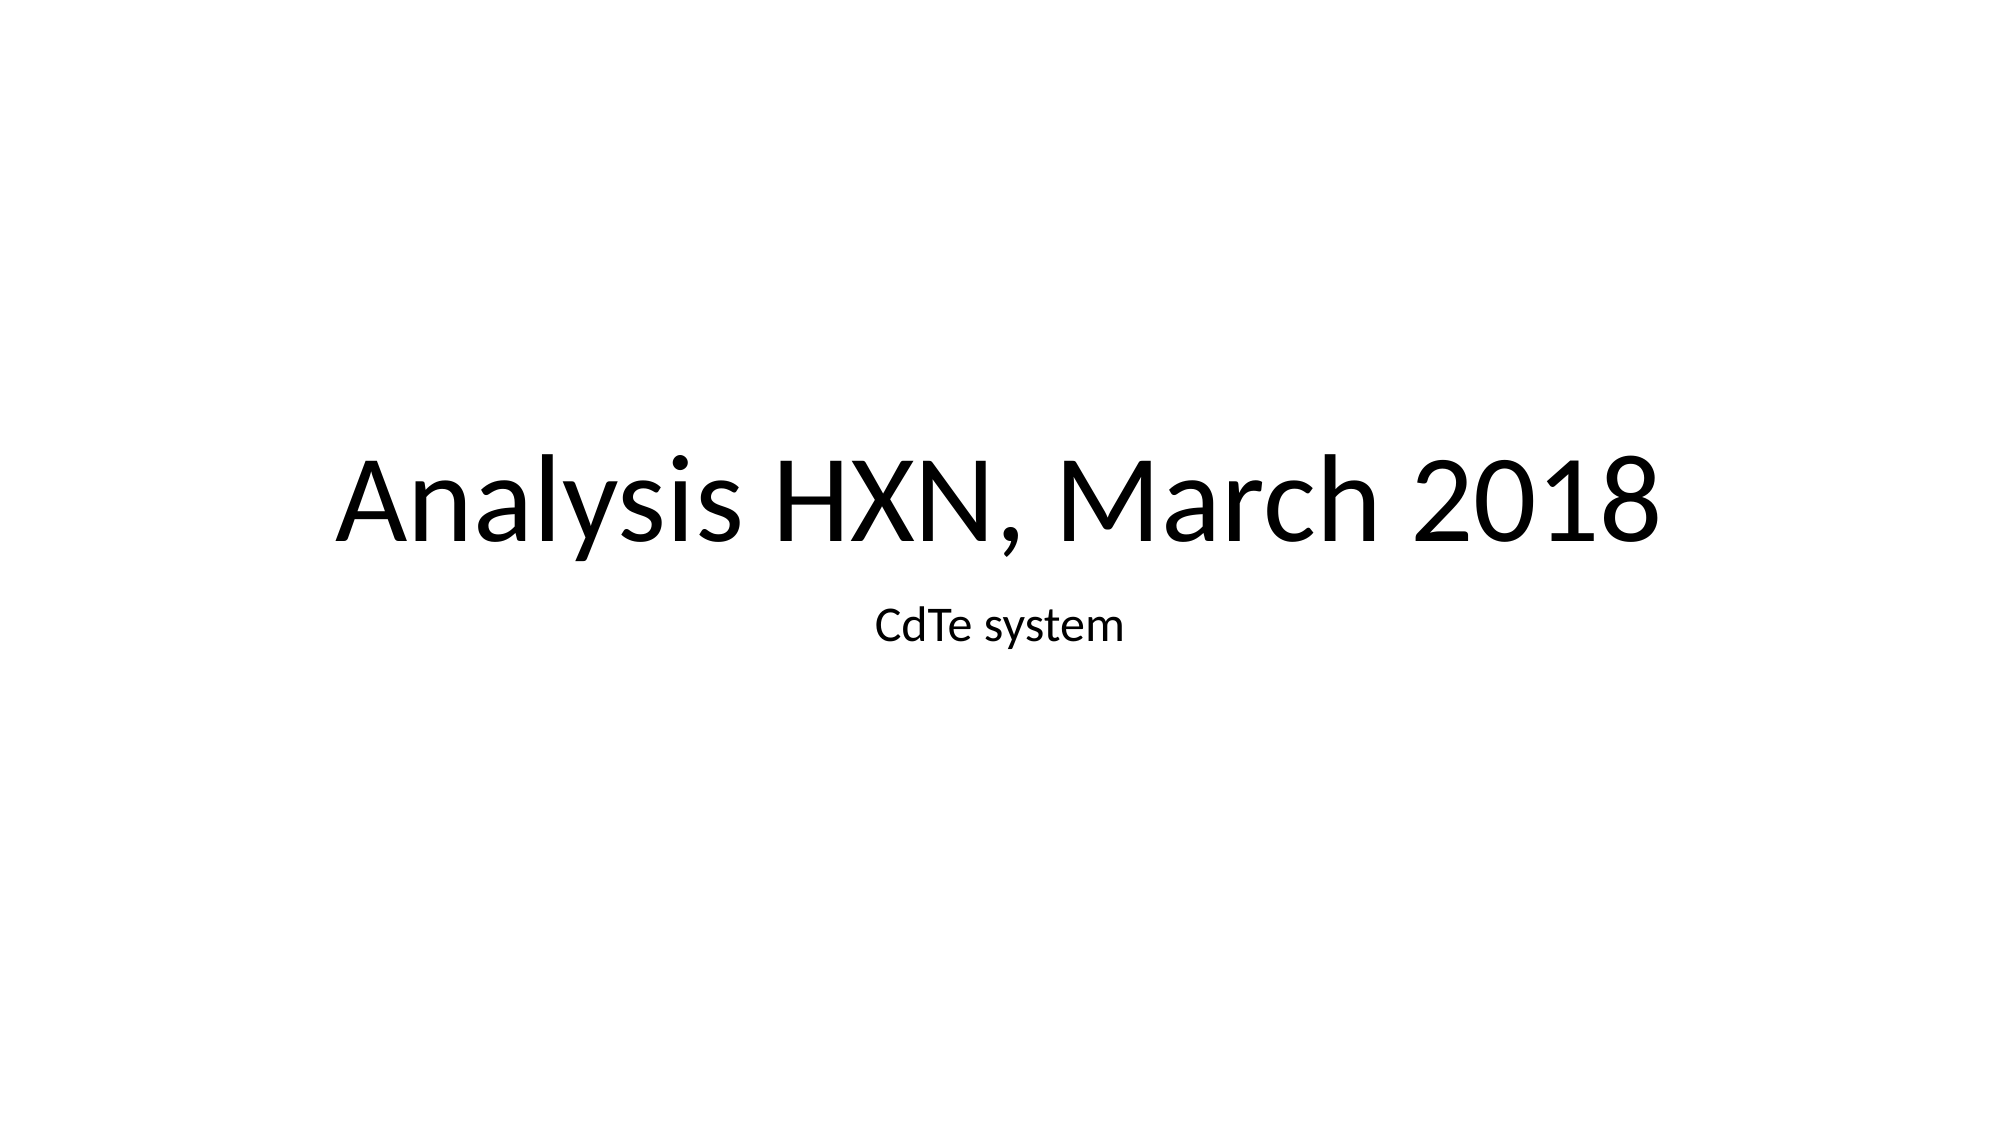

# Analysis HXN, March 2018
CdTe system